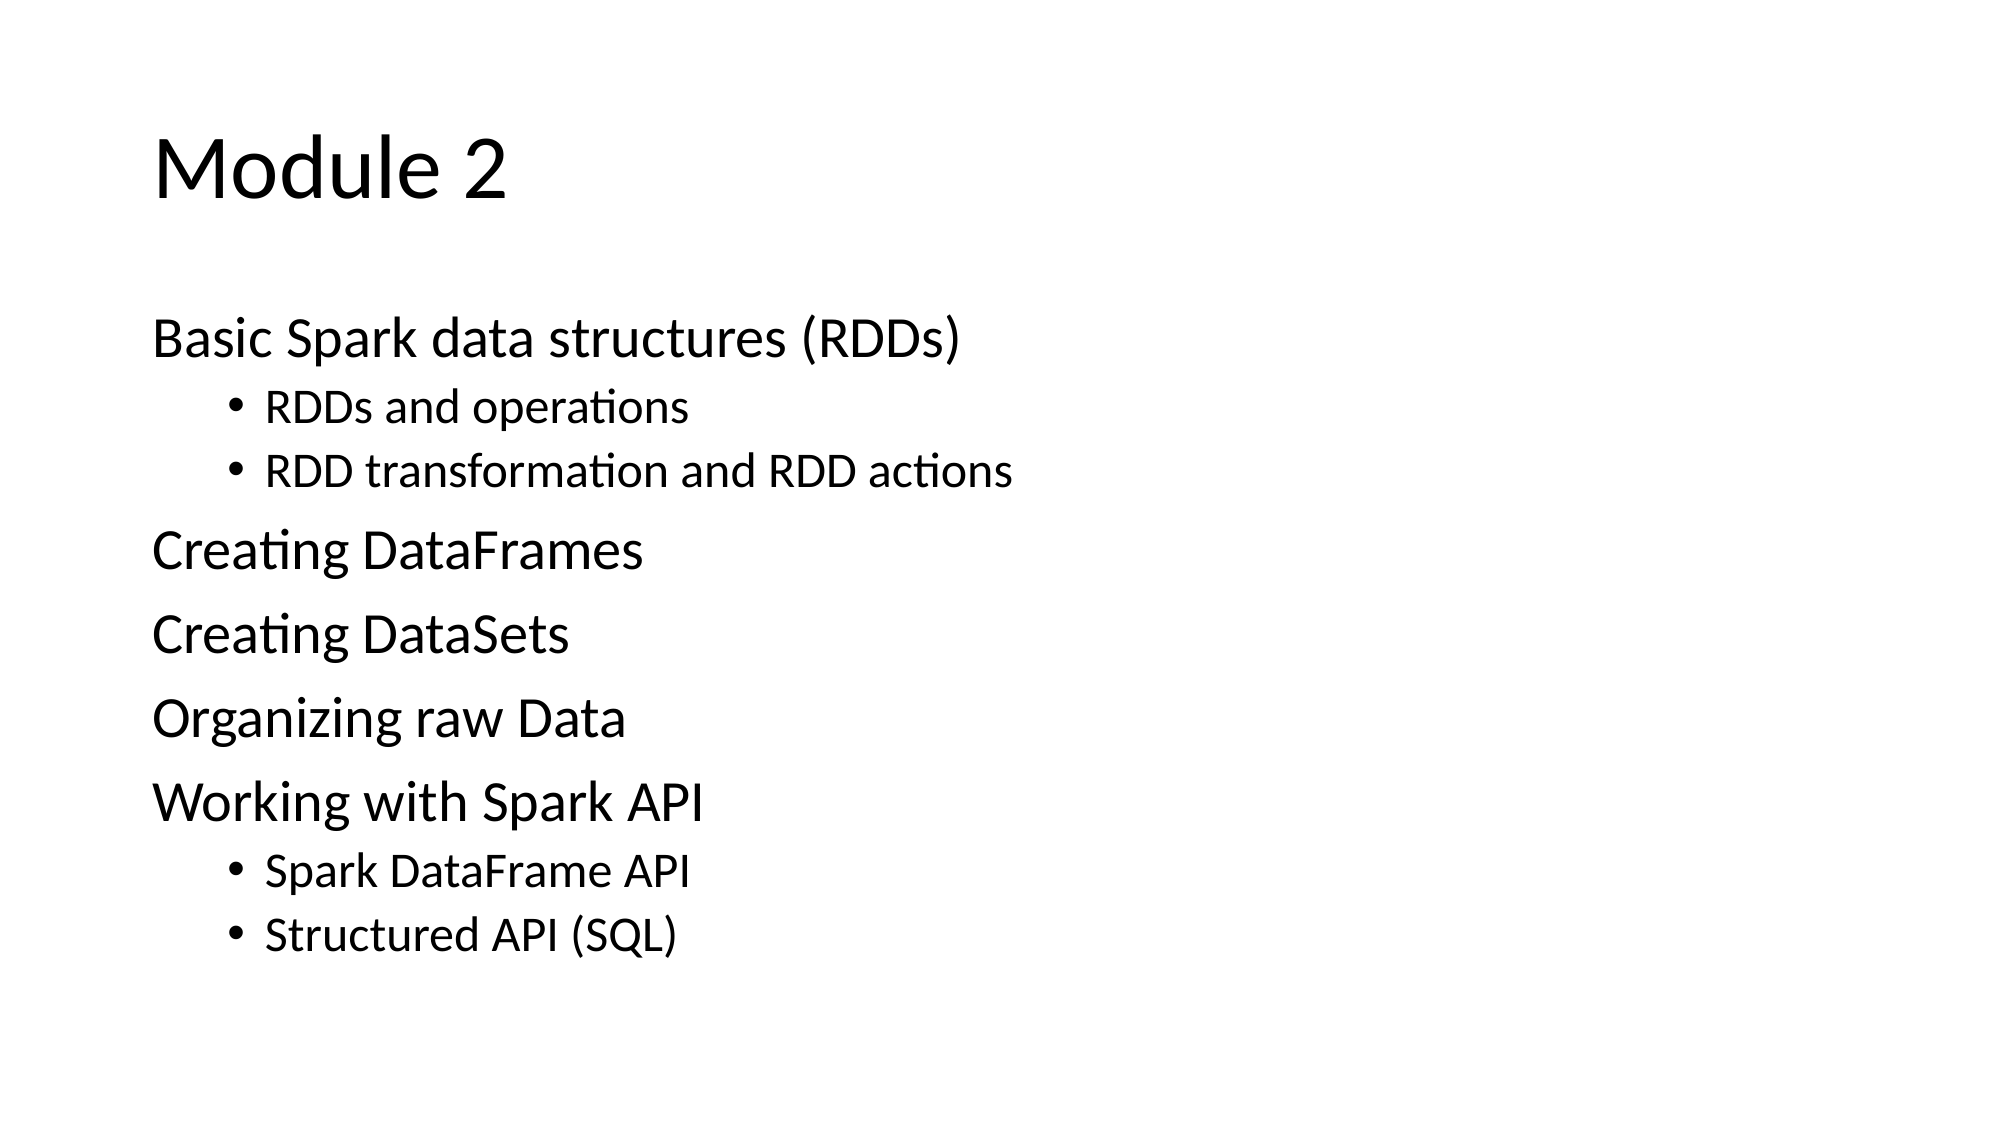

# Module 2
Basic Spark data structures (RDDs)
RDDs and operations
RDD transformation and RDD actions
Creating DataFrames
Creating DataSets
Organizing raw Data
Working with Spark API
Spark DataFrame API
Structured API (SQL)